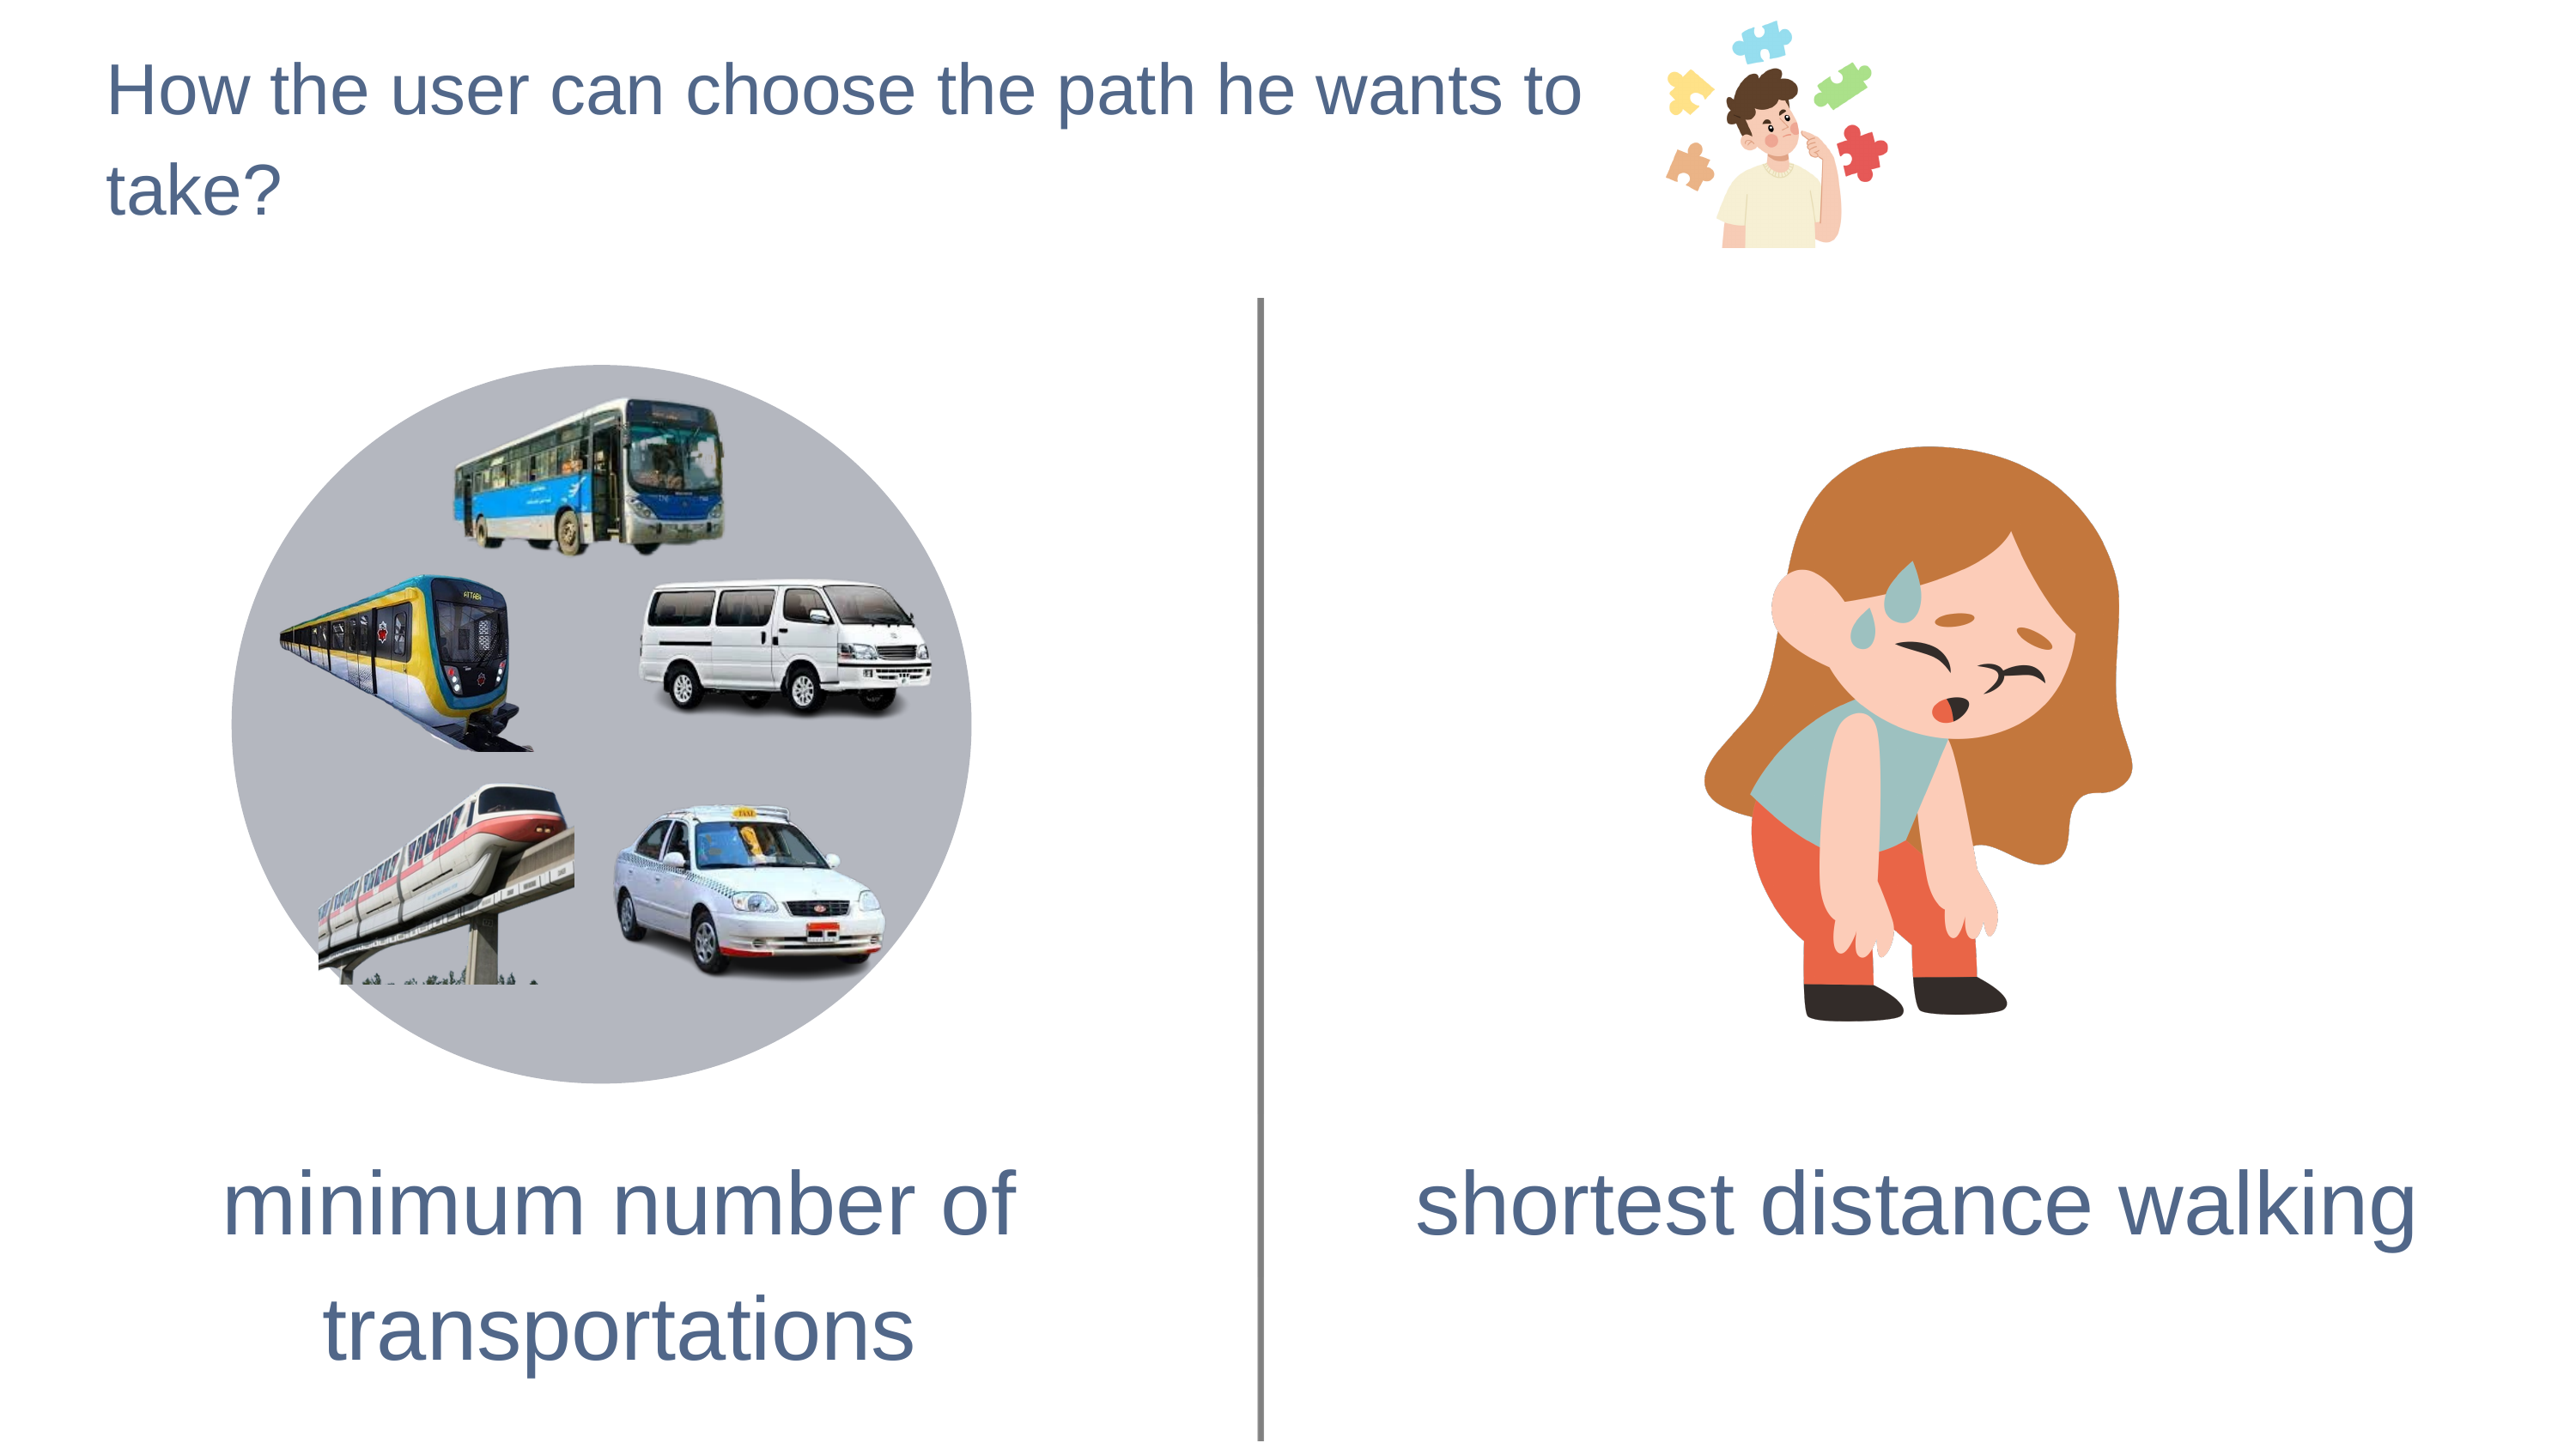

How the user can choose the path he wants to take?

minimum number of transportations
shortest distance walking